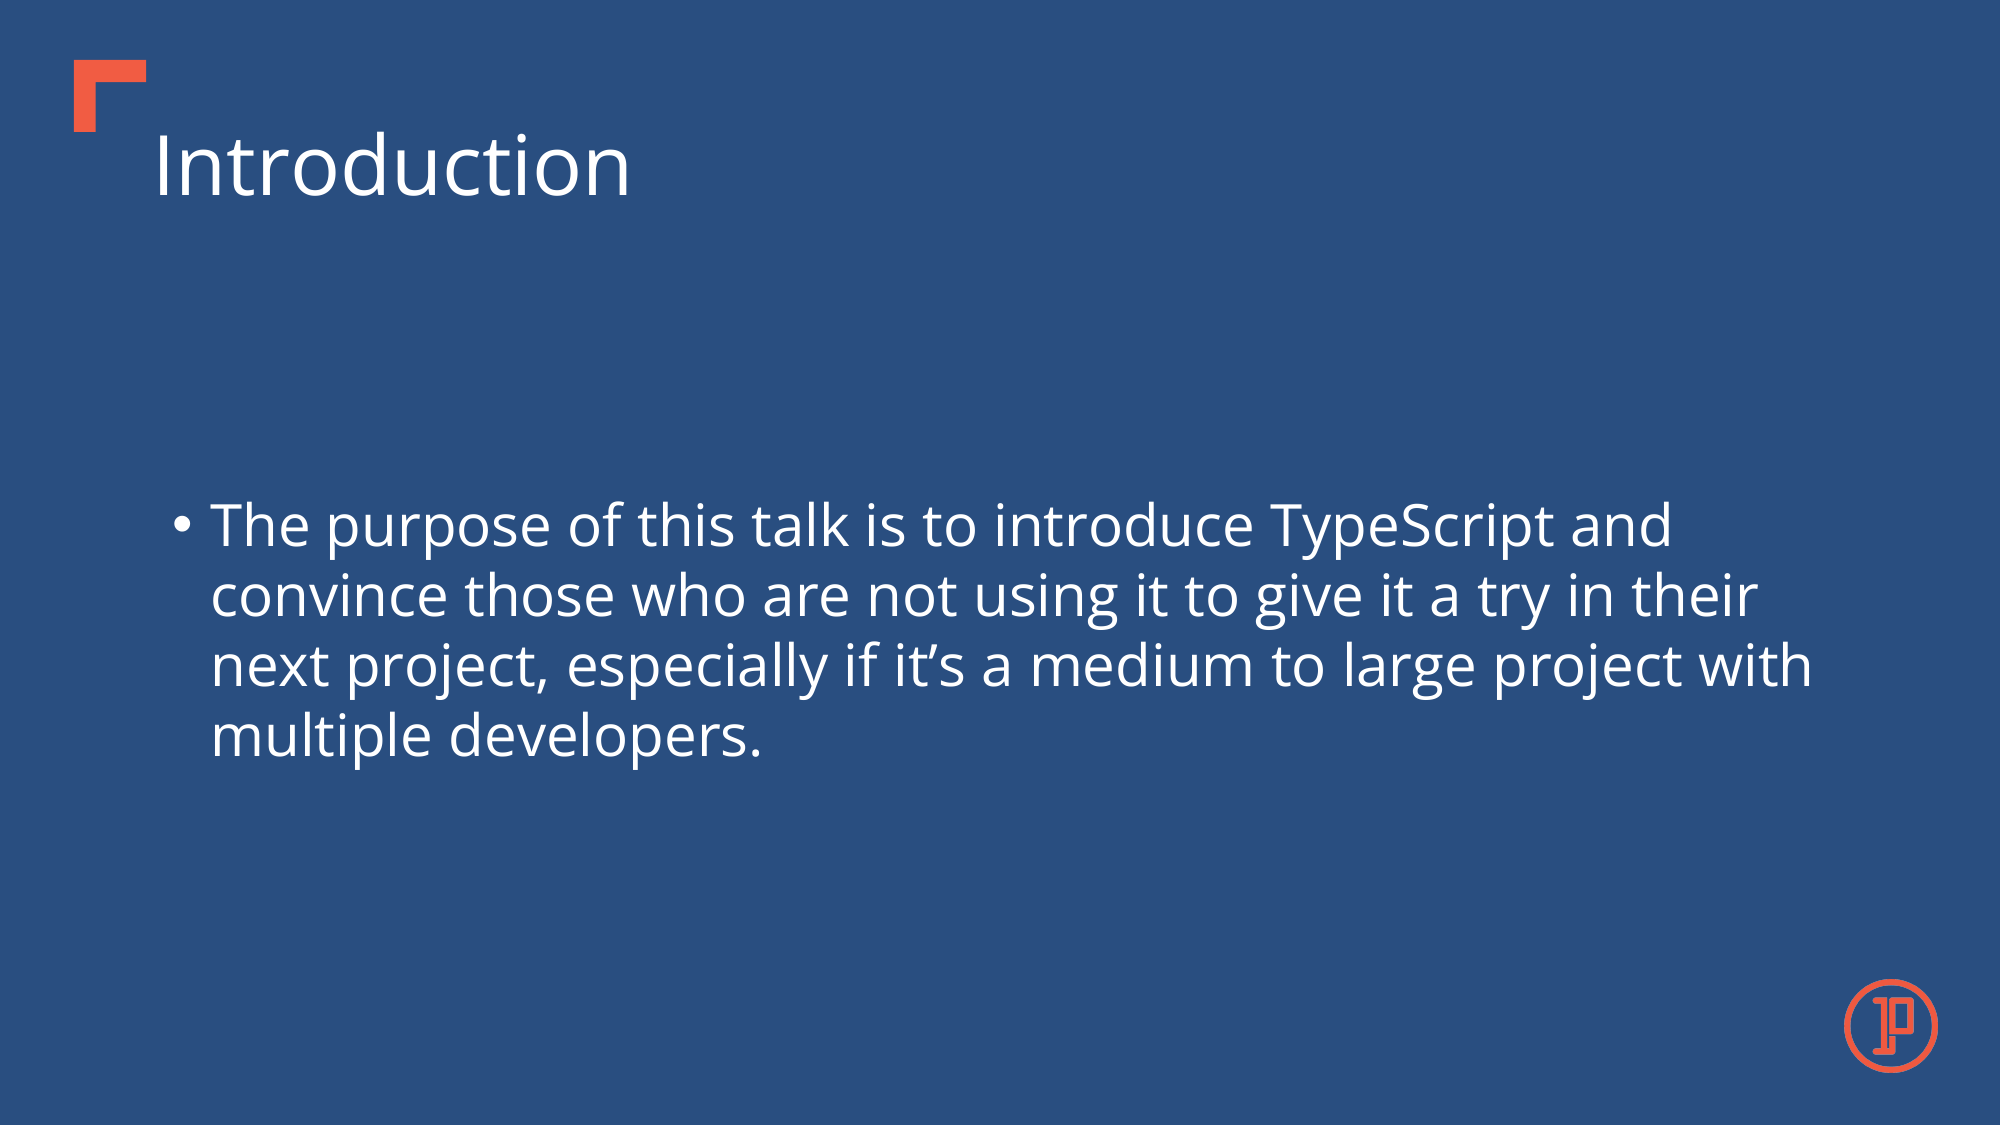

# Introduction

The purpose of this talk is to introduce TypeScript and convince those who are not using it to give it a try in their next project, especially if it’s a medium to large project with multiple developers.